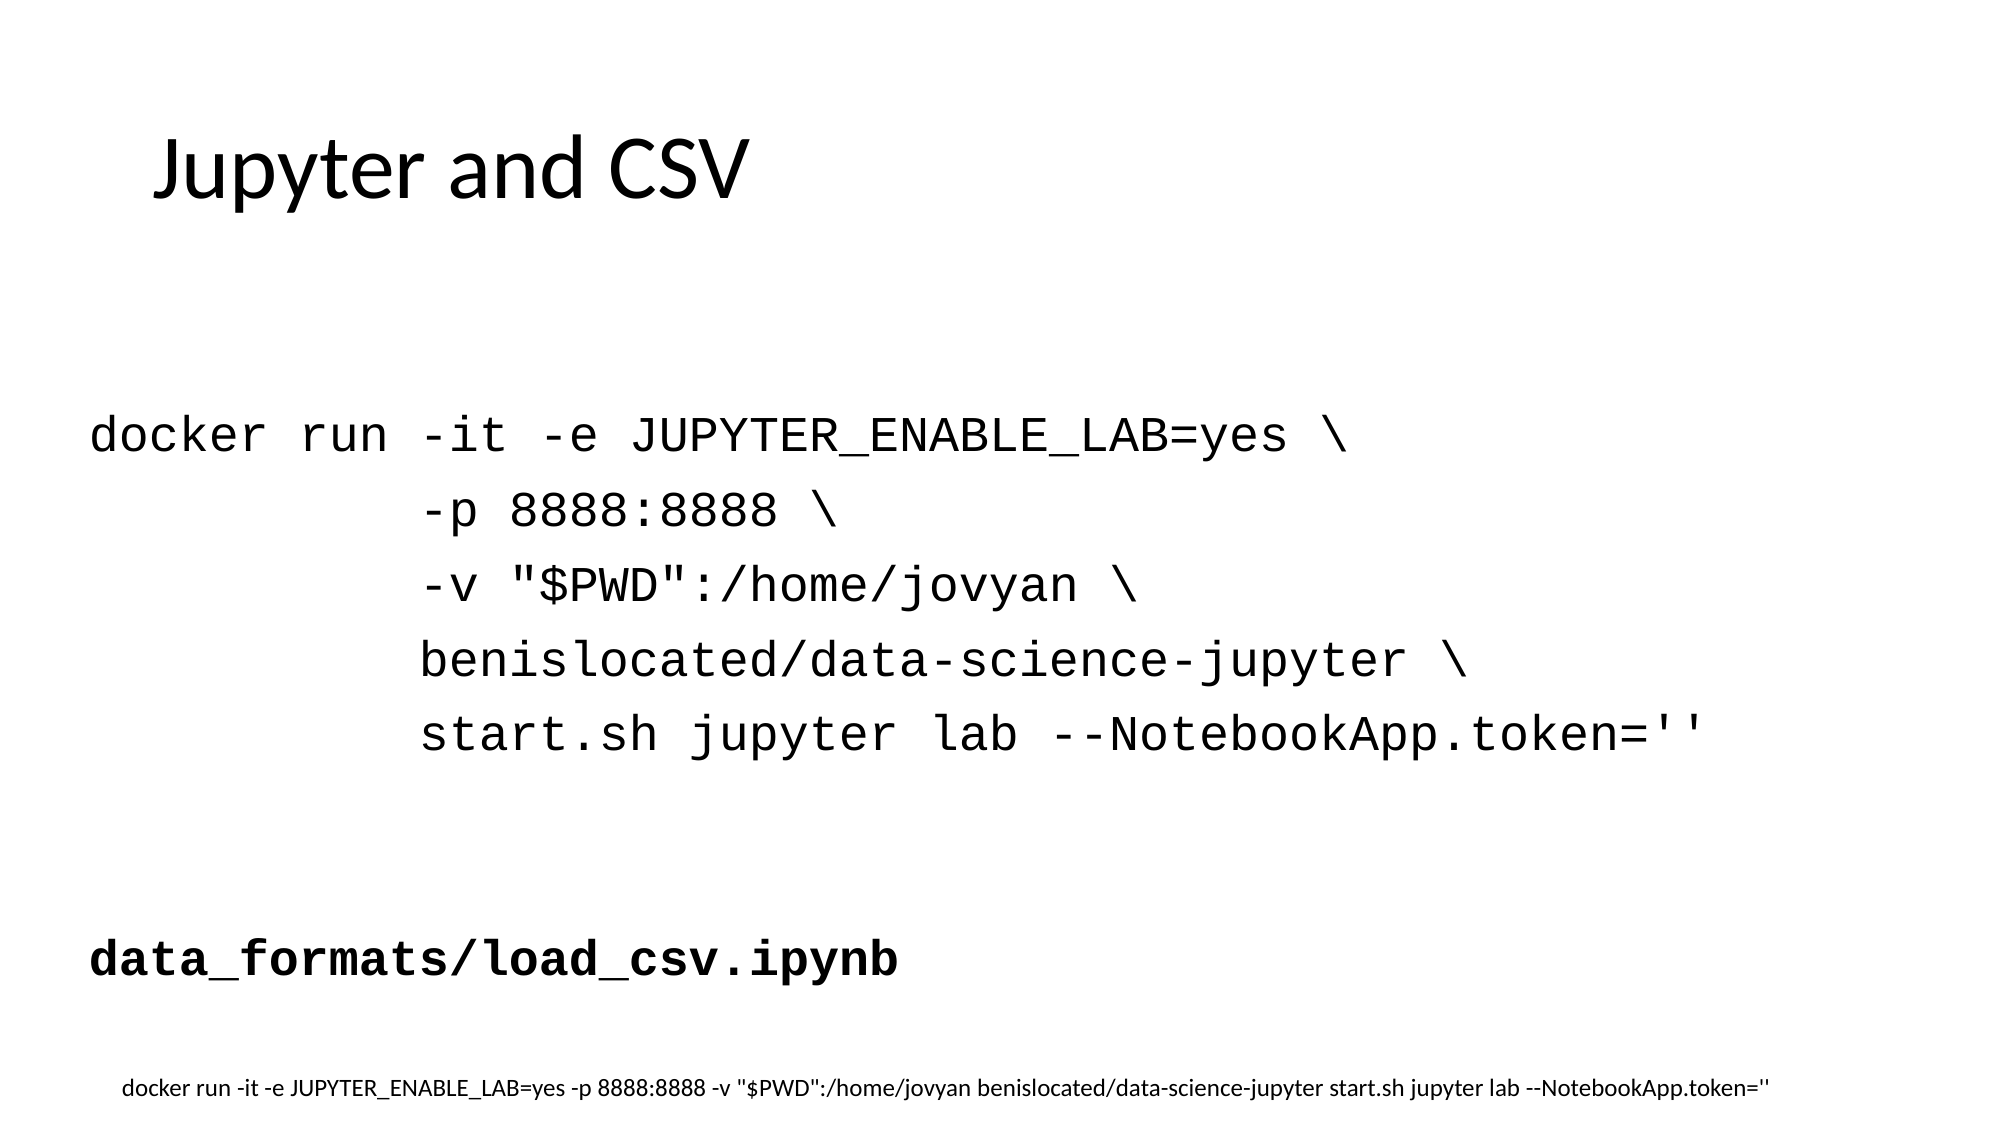

# Jupyter and CSV
docker run -it -e JUPYTER_ENABLE_LAB=yes \
           -p 8888:8888 \
           -v "$PWD":/home/jovyan \
           benislocated/data-science-jupyter \
           start.sh jupyter lab --NotebookApp.token=''

data_formats/load_csv.ipynb

docker run -it -e JUPYTER_ENABLE_LAB=yes -p 8888:8888 -v "$PWD":/home/jovyan benislocated/data-science-jupyter start.sh jupyter lab --NotebookApp.token=''